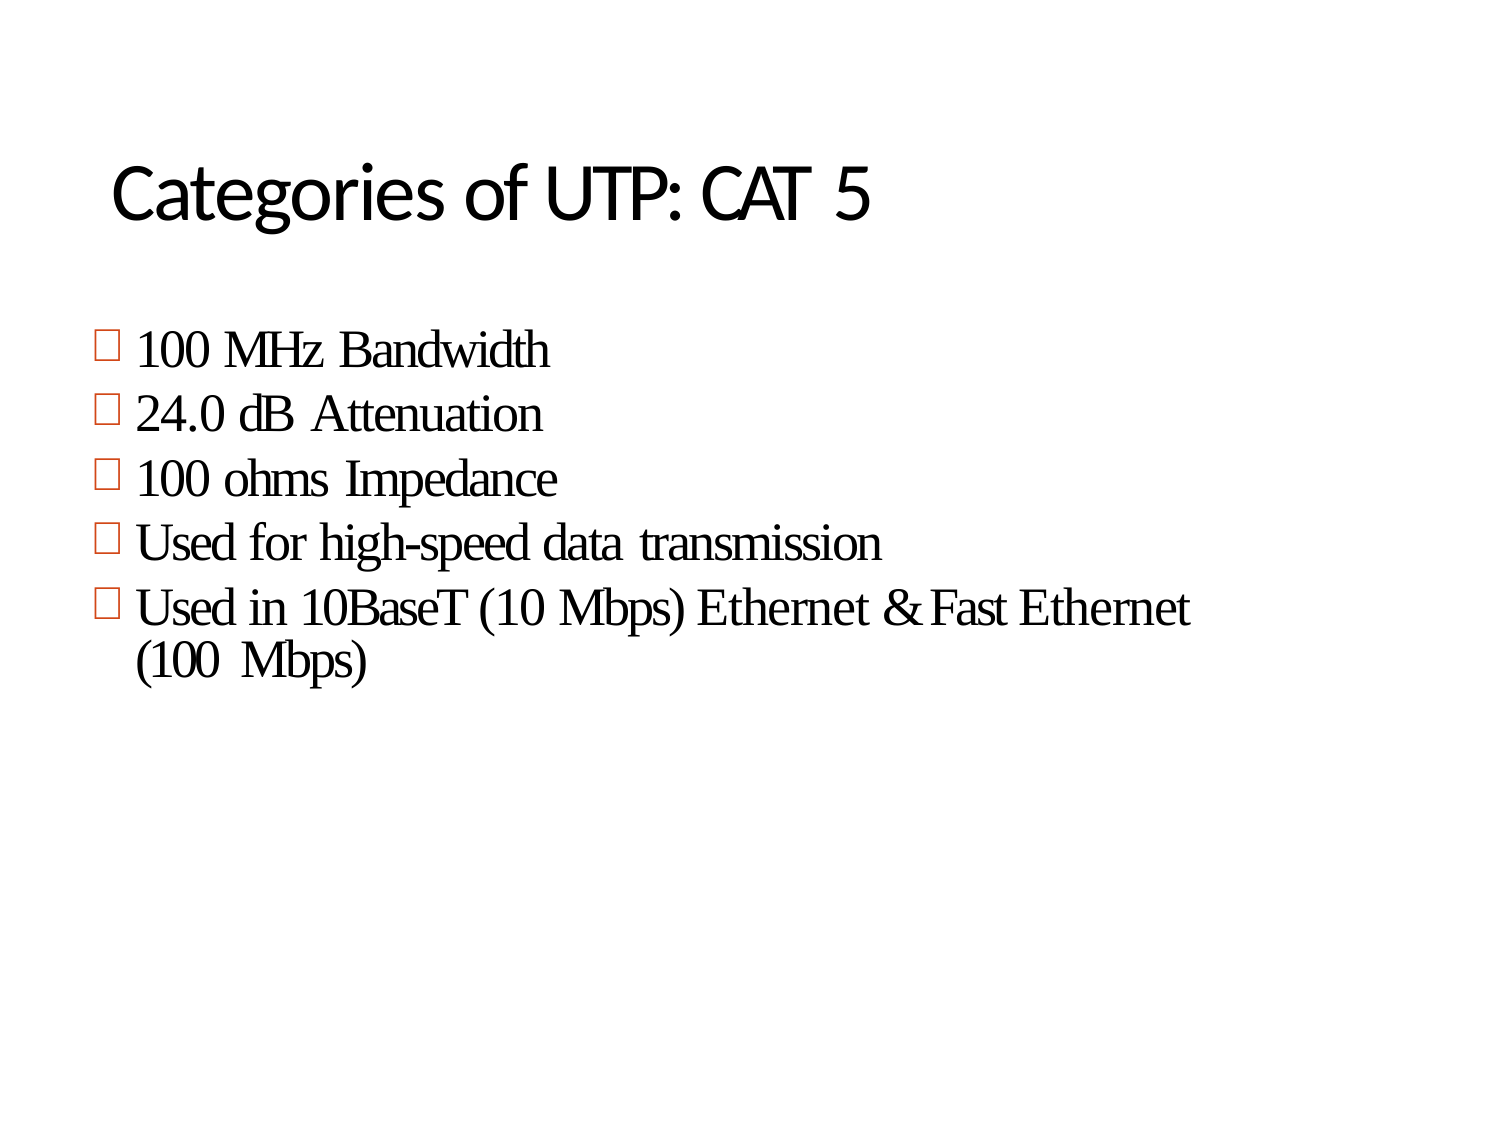

# Categories of UTP: CAT 5
100 MHz Bandwidth
24.0 dB Attenuation
100 ohms Impedance
Used for high-speed data transmission
Used in 10BaseT (10 Mbps) Ethernet & Fast Ethernet (100  Mbps)